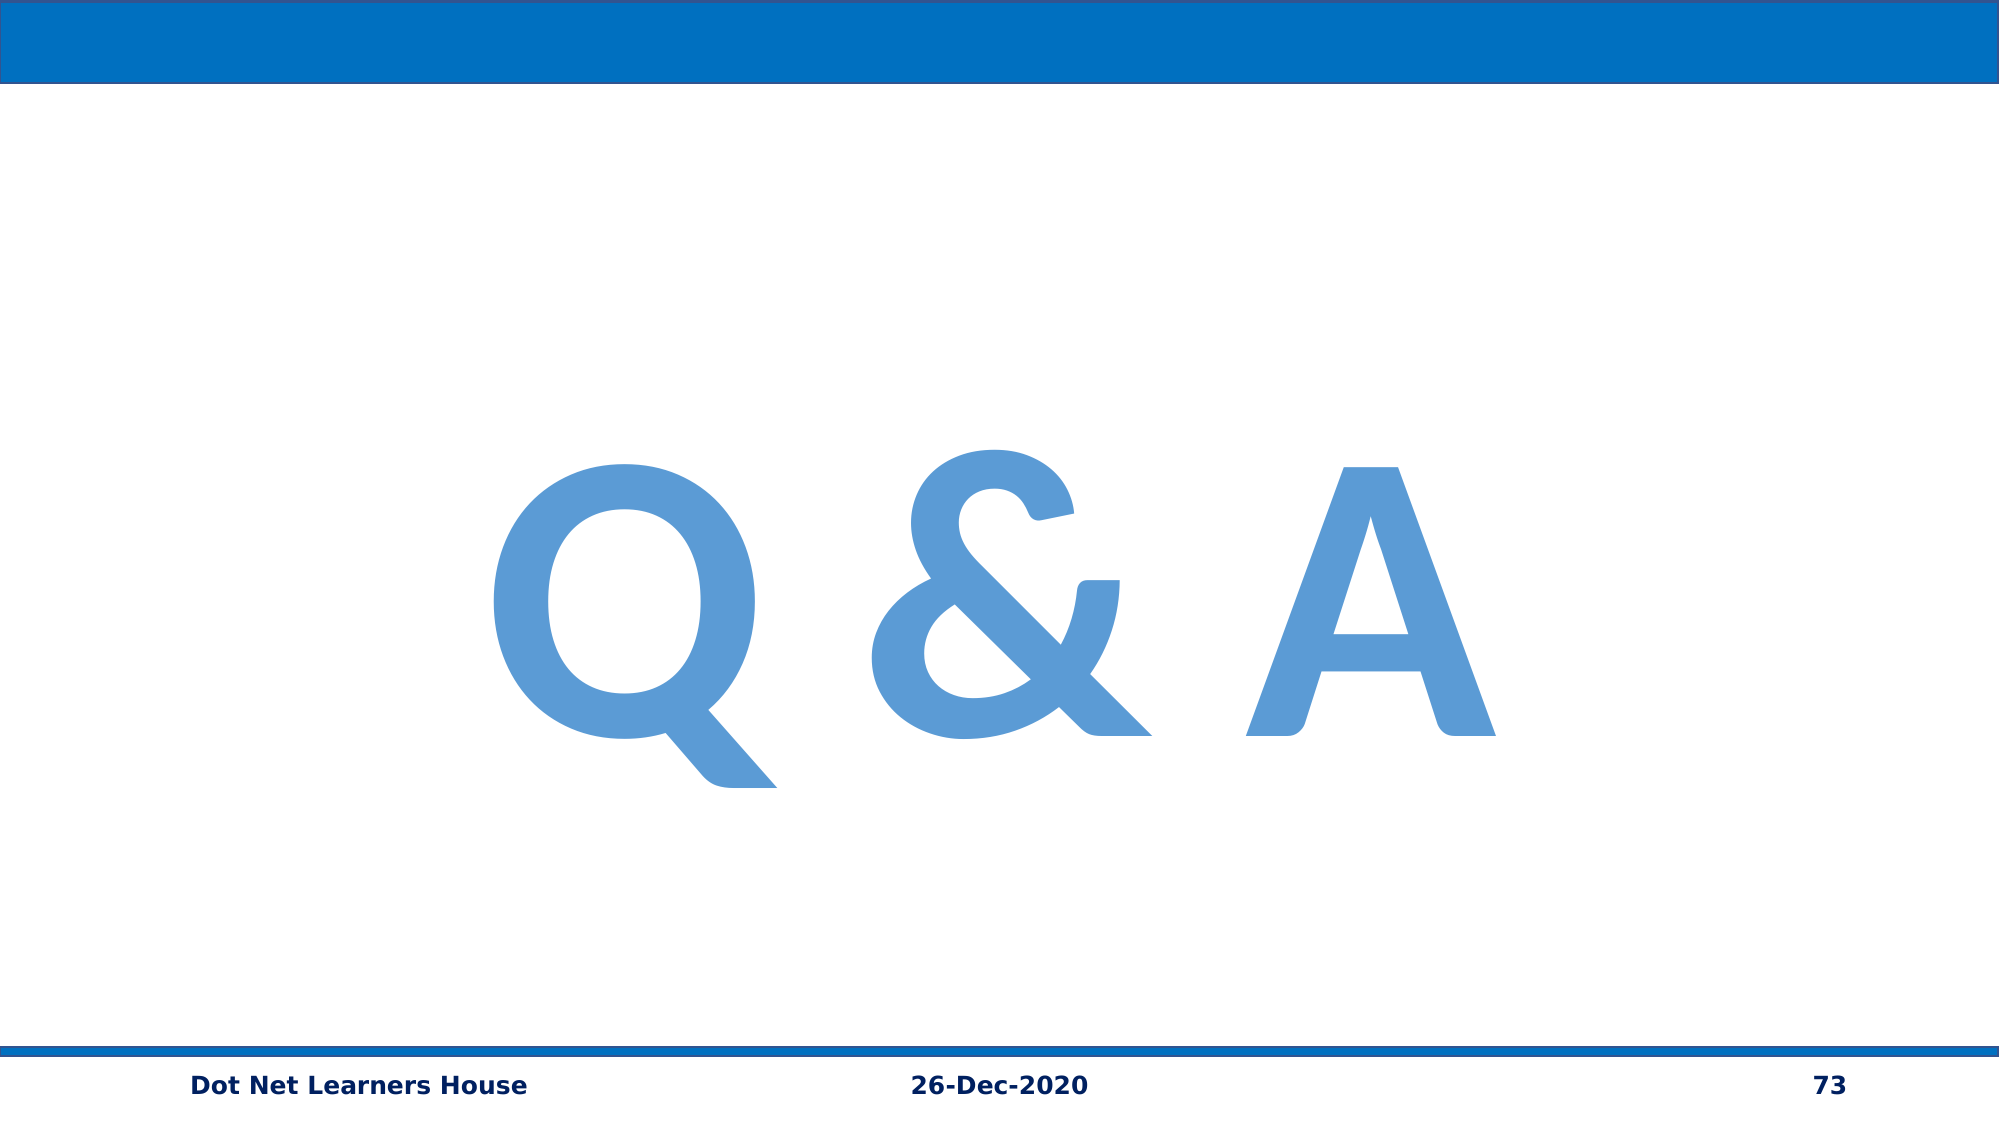

Q & A

26-Dec-2020
73
Dot Net Learners House